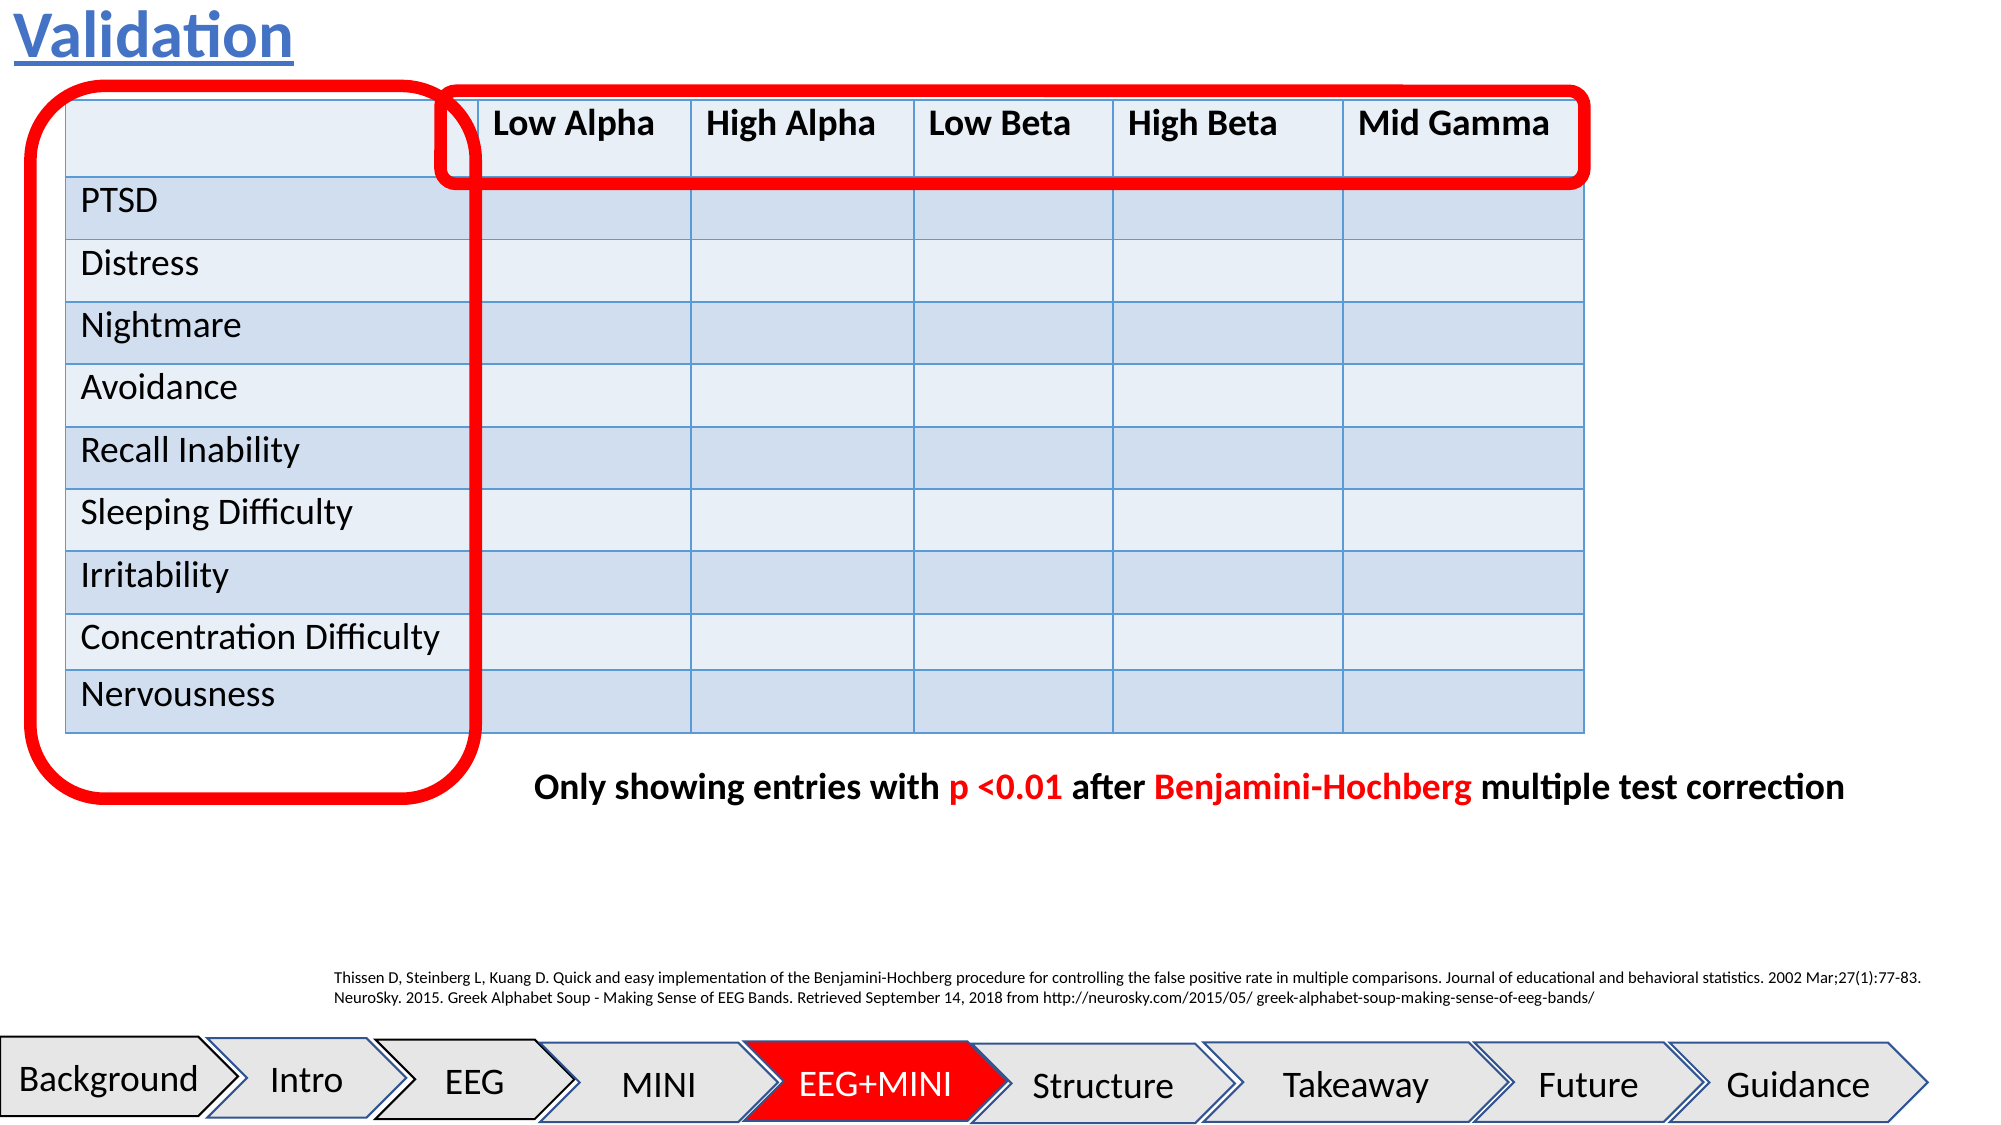

Validation

|  | Low Alpha | High Alpha | Low Beta | High Beta | Mid Gamma |
| --- | --- | --- | --- | --- | --- |
| PTSD |  |  |  |  |  |
| Distress |  |  |  |  |  |
| Nightmare |  |  |  |  |  |
| Avoidance |  |  |  |  |  |
| Recall Inability |  |  |  |  |  |
| Sleeping Difficulty |  |  |  |  |  |
| Irritability |  |  |  |  |  |
| Concentration Difficulty |  |  |  |  |  |
| Nervousness |  |  |  |  |  |
Only showing entries with p <0.01 after Benjamini-Hochberg multiple test correction
Thissen D, Steinberg L, Kuang D. Quick and easy implementation of the Benjamini-Hochberg procedure for controlling the false positive rate in multiple comparisons. Journal of educational and behavioral statistics. 2002 Mar;27(1):77-83.
NeuroSky. 2015. Greek Alphabet Soup - Making Sense of EEG Bands. Retrieved September 14, 2018 from http://neurosky.com/2015/05/ greek-alphabet-soup-making-sense-of-eeg-bands/
Background
Intro
EEG
EEG+MINI
Takeaway
Future
MINI

23
Guidance
Structure